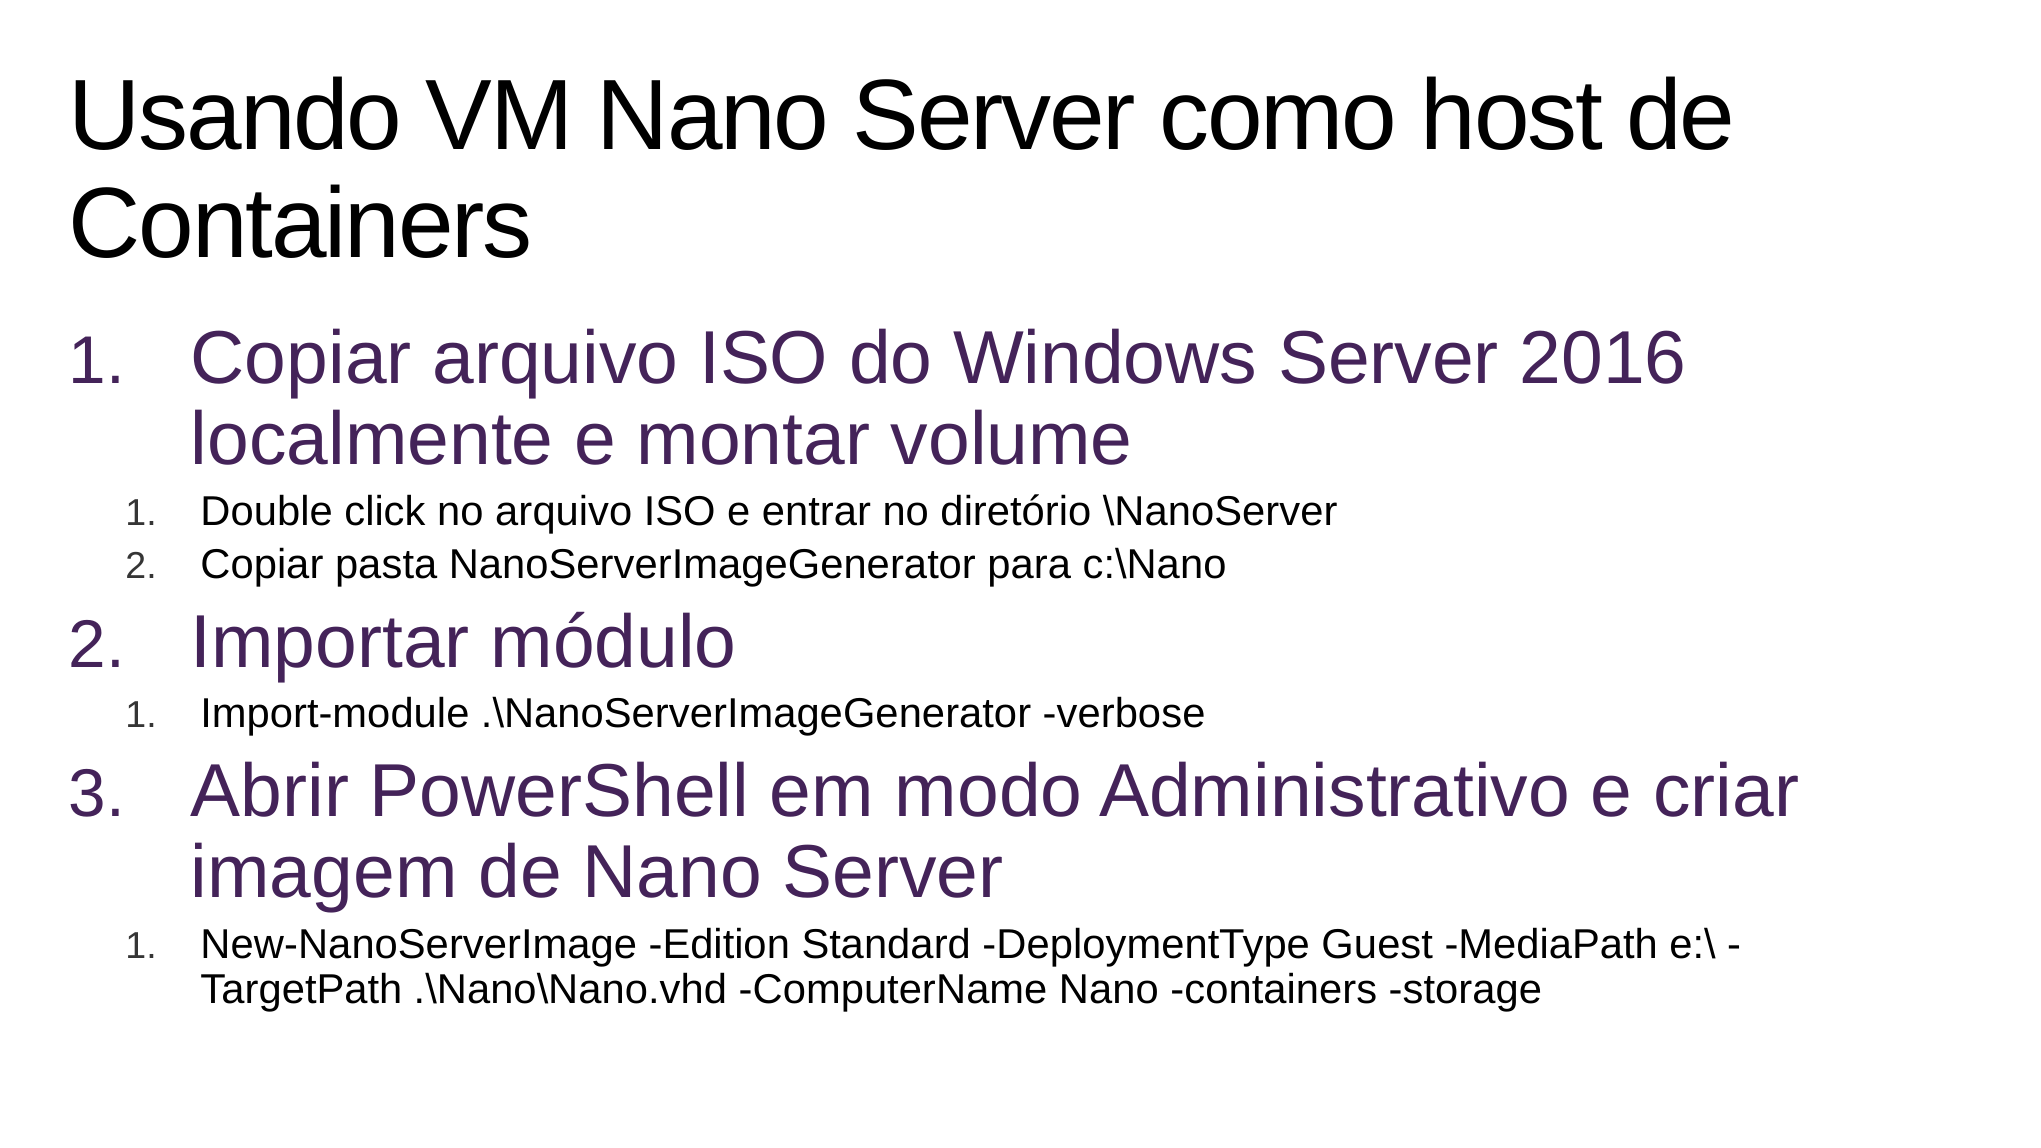

# Usando VM Nano Server como host de Containers
Copiar arquivo ISO do Windows Server 2016 localmente e montar volume
Double click no arquivo ISO e entrar no diretório \NanoServer
Copiar pasta NanoServerImageGenerator para c:\Nano
Importar módulo
Import-module .\NanoServerImageGenerator -verbose
Abrir PowerShell em modo Administrativo e criar imagem de Nano Server
New-NanoServerImage -Edition Standard -DeploymentType Guest -MediaPath e:\ -TargetPath .\Nano\Nano.vhd -ComputerName Nano -containers -storage